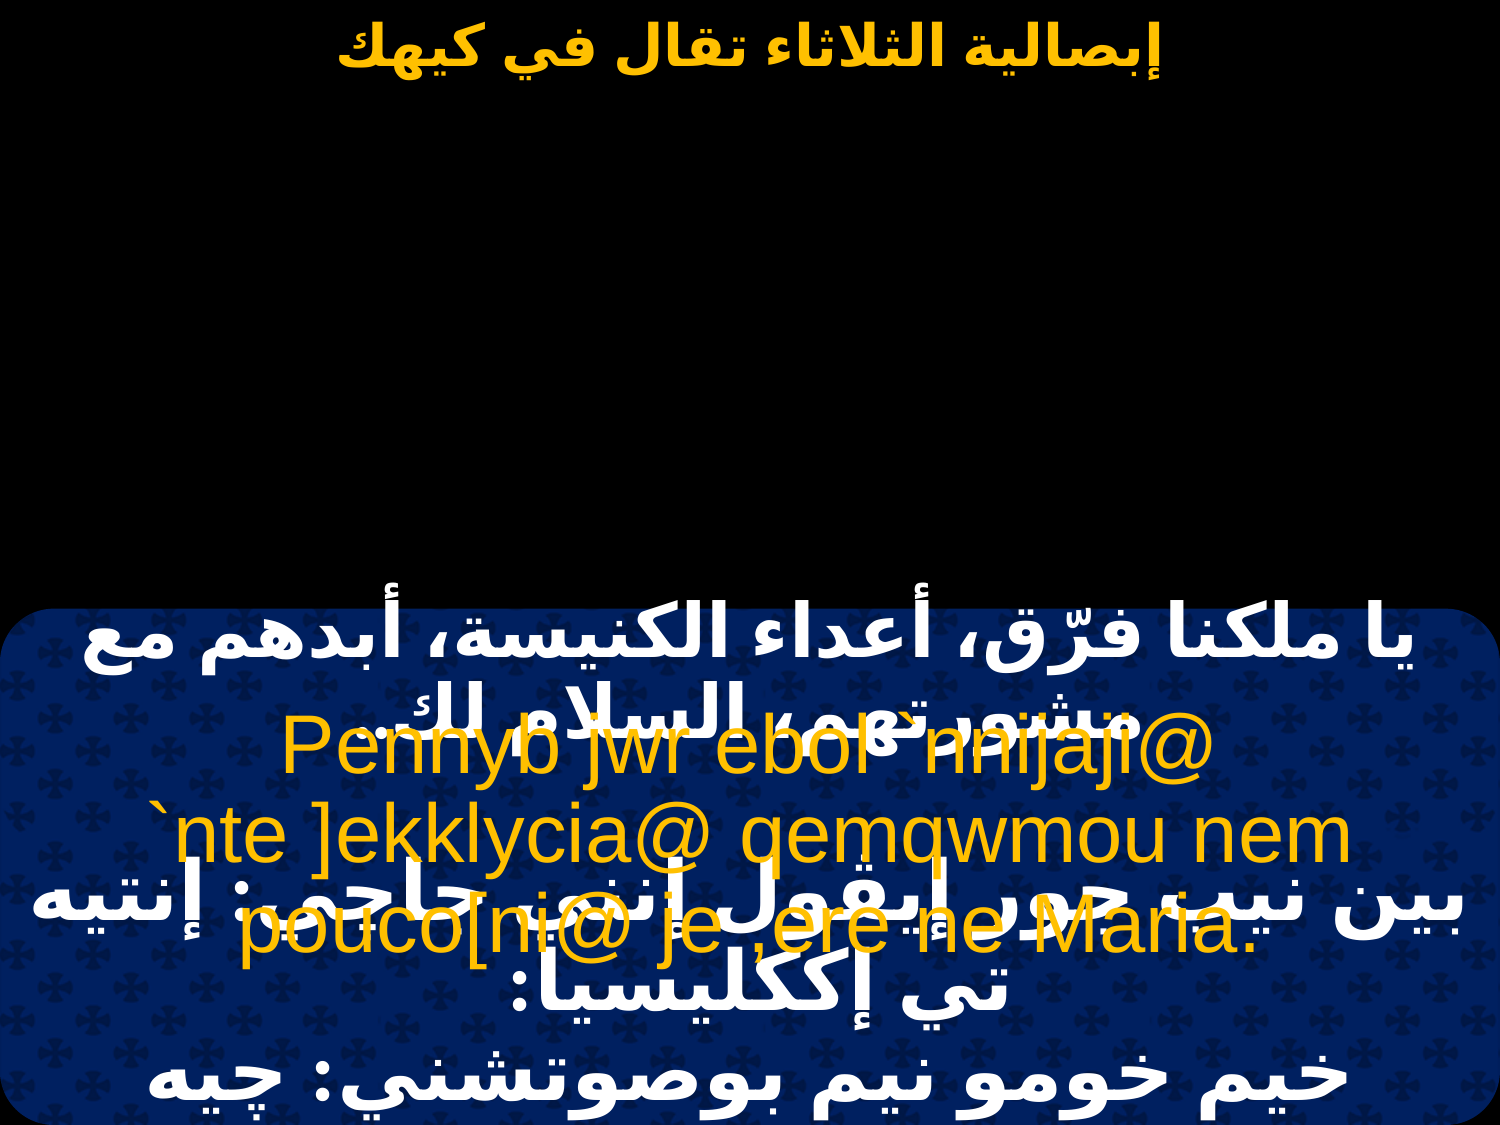

#
يا ملكنا فرّق، أعداء الكنيسة، أبدهم مع مشورتهم، السلام لك..
Pennyb jwr ebol `nnijaji@ `nte ]ekklycia@ qemqwmou nem pouco[ni@ je ,ere ne Maria.
بين نيب جور إيڤول إنني جاچي: إنتيه تي إككليسيا:
خيم خومو نيم بوصوتشني: چيه شيريه نيه ماريا.